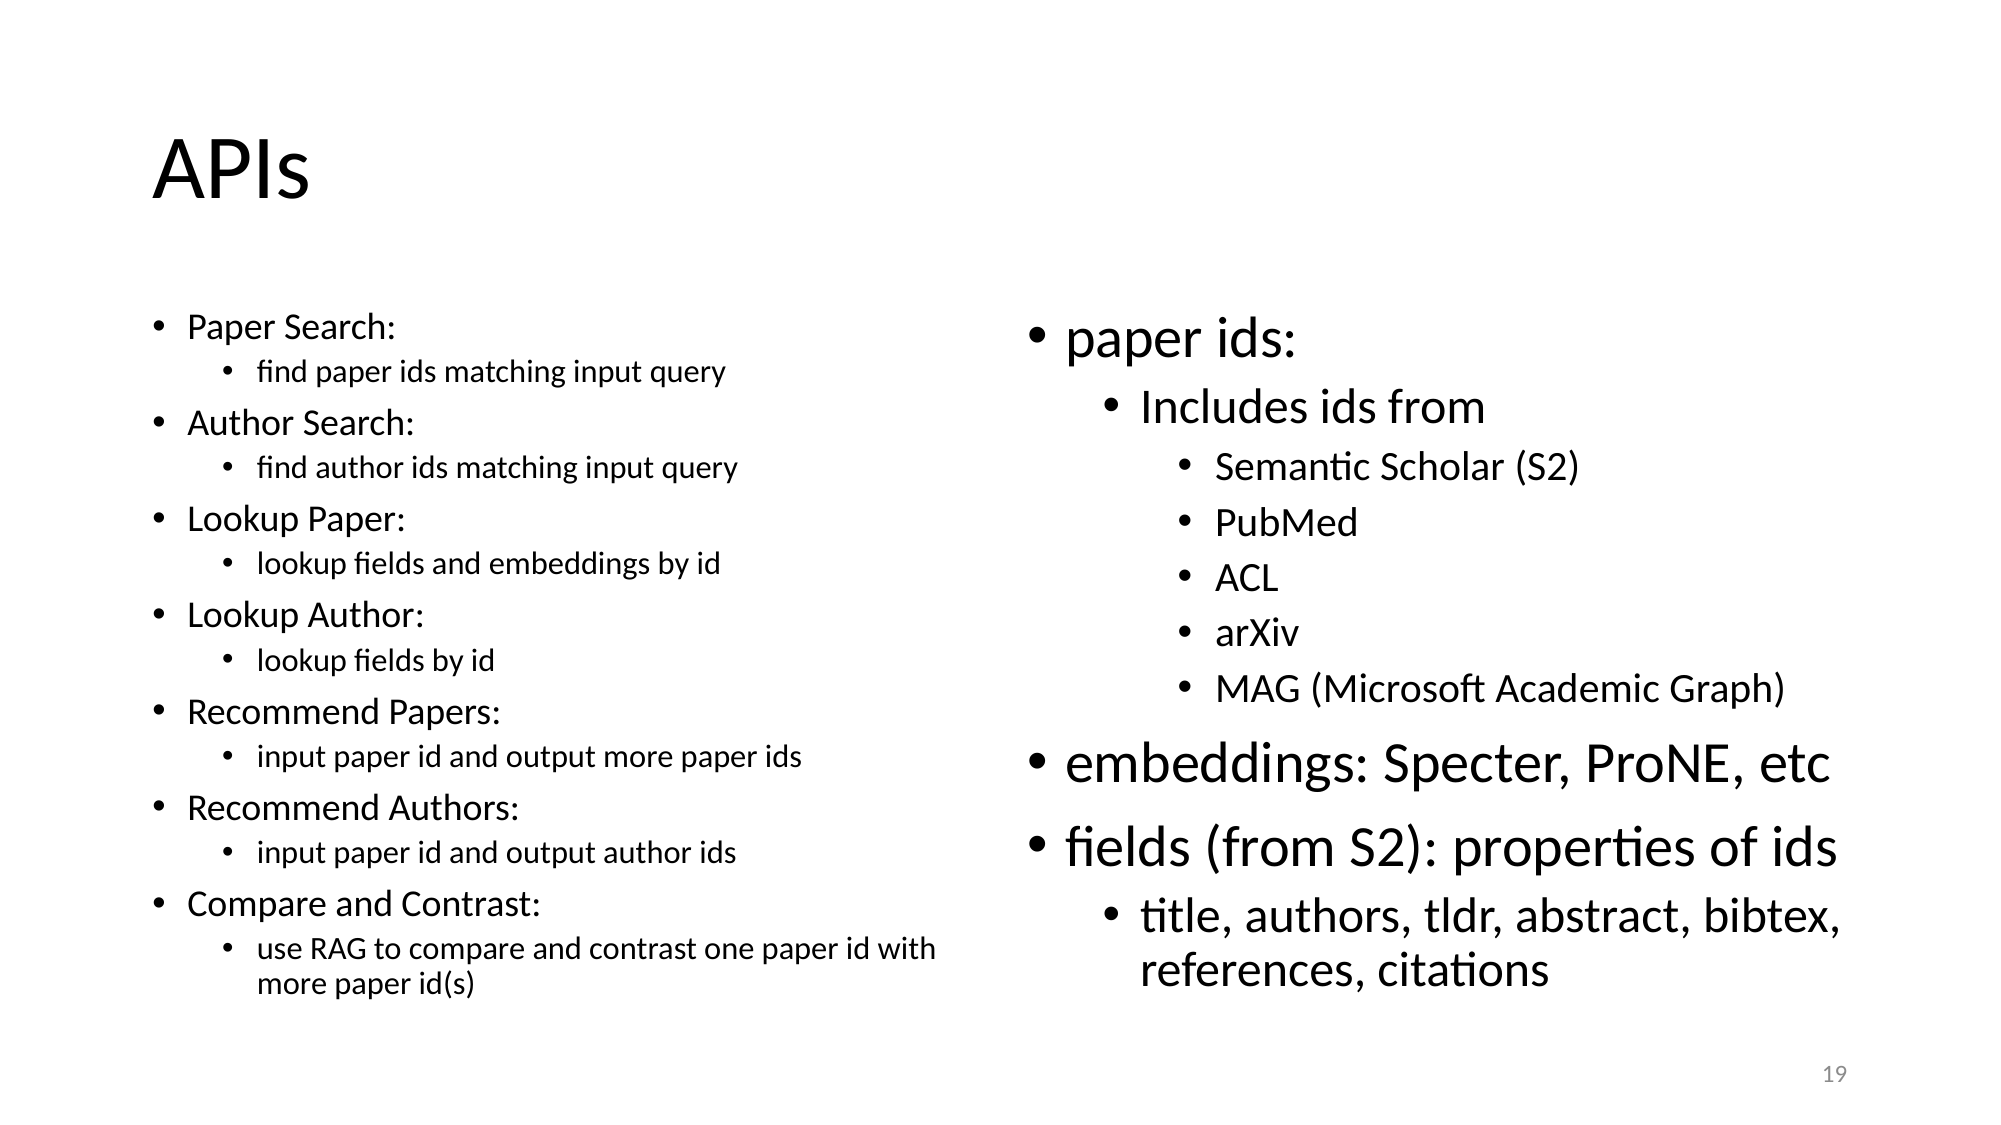

# APIs
Paper Search:
find paper ids matching input query
Author Search:
find author ids matching input query
Lookup Paper:
lookup fields and embeddings by id
Lookup Author:
lookup fields by id
Recommend Papers:
input paper id and output more paper ids
Recommend Authors:
input paper id and output author ids
Compare and Contrast:
use RAG to compare and contrast one paper id with more paper id(s)
paper ids:
Includes ids from
Semantic Scholar (S2)
PubMed
ACL
arXiv
MAG (Microsoft Academic Graph)
embeddings: Specter, ProNE, etc
fields (from S2): properties of ids
title, authors, tldr, abstract, bibtex, references, citations
19